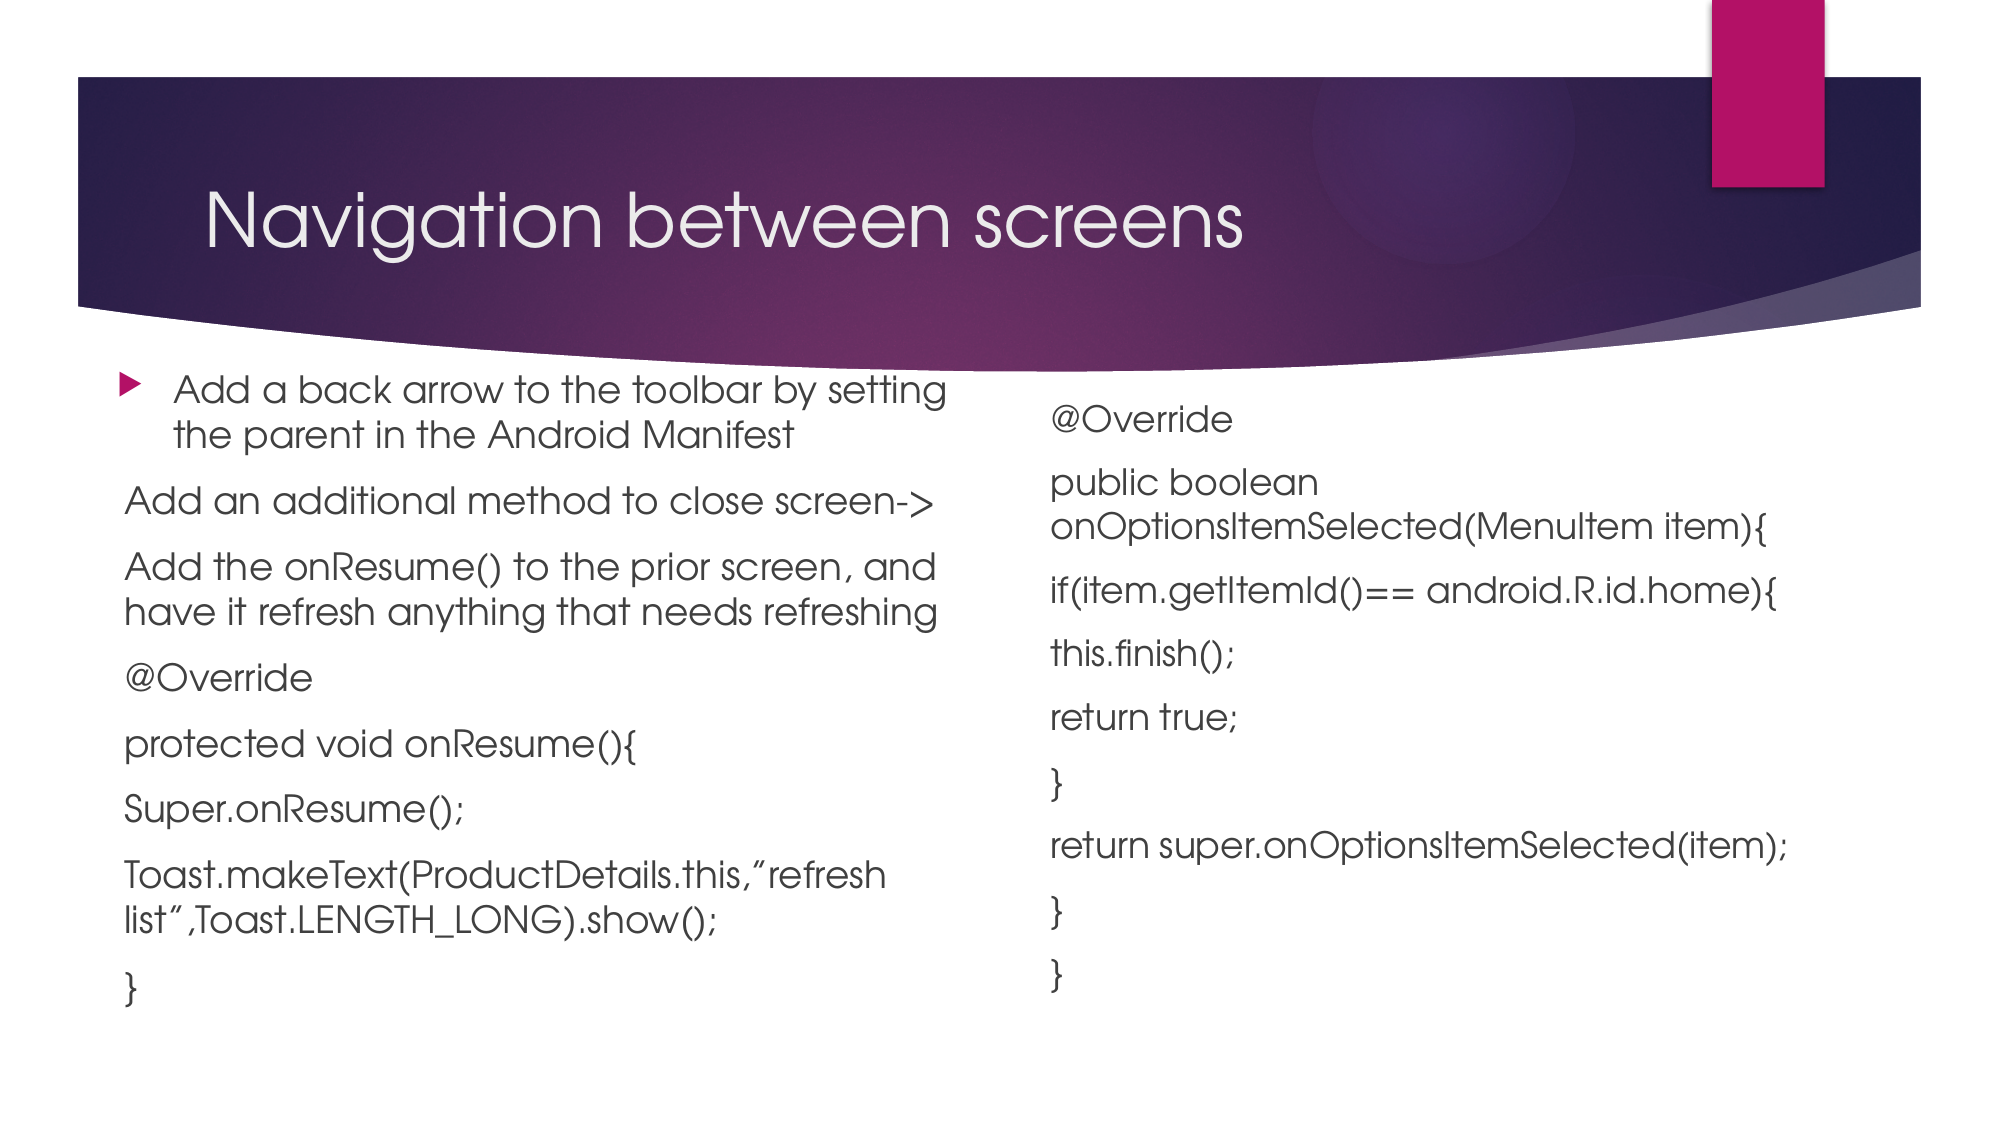

# Navigation between screens
Add a back arrow to the toolbar by setting the parent in the Android Manifest
Add an additional method to close screen->
Add the onResume() to the prior screen, and have it refresh anything that needs refreshing
@Override
protected void onResume(){
Super.onResume();
Toast.makeText(ProductDetails.this,”refresh list”,Toast.LENGTH_LONG).show();
}

@Override
public boolean onOptionsItemSelected(MenuItem item){
	if(item.getItemId()== android.R.id.home){
			this.finish();
		return true;
	}
	return super.onOptionsItemSelected(item);
	}
}